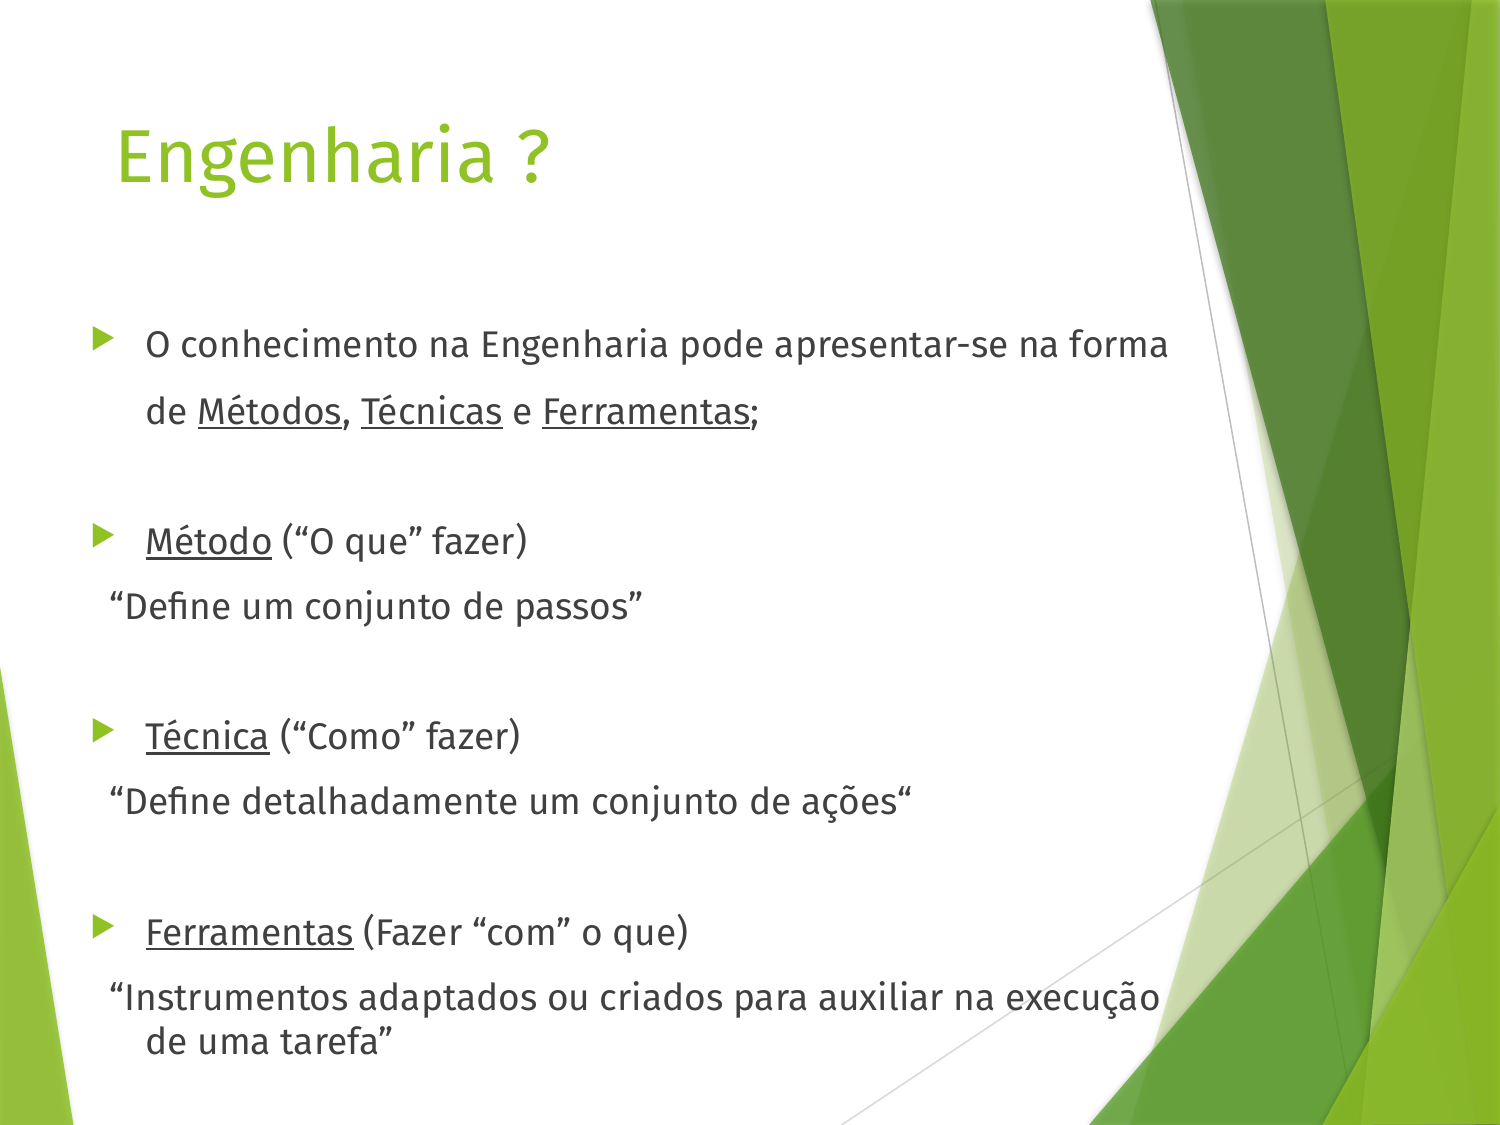

# Engenharia ?
O conhecimento na Engenharia pode apresentar-se na forma de Métodos, Técnicas e Ferramentas;

Método (“O que” fazer)
  “Define um conjunto de passos”

Técnica (“Como” fazer)
  “Define detalhadamente um conjunto de ações“

Ferramentas (Fazer “com” o que)
  “Instrumentos adaptados ou criados para auxiliar na execução de uma tarefa”